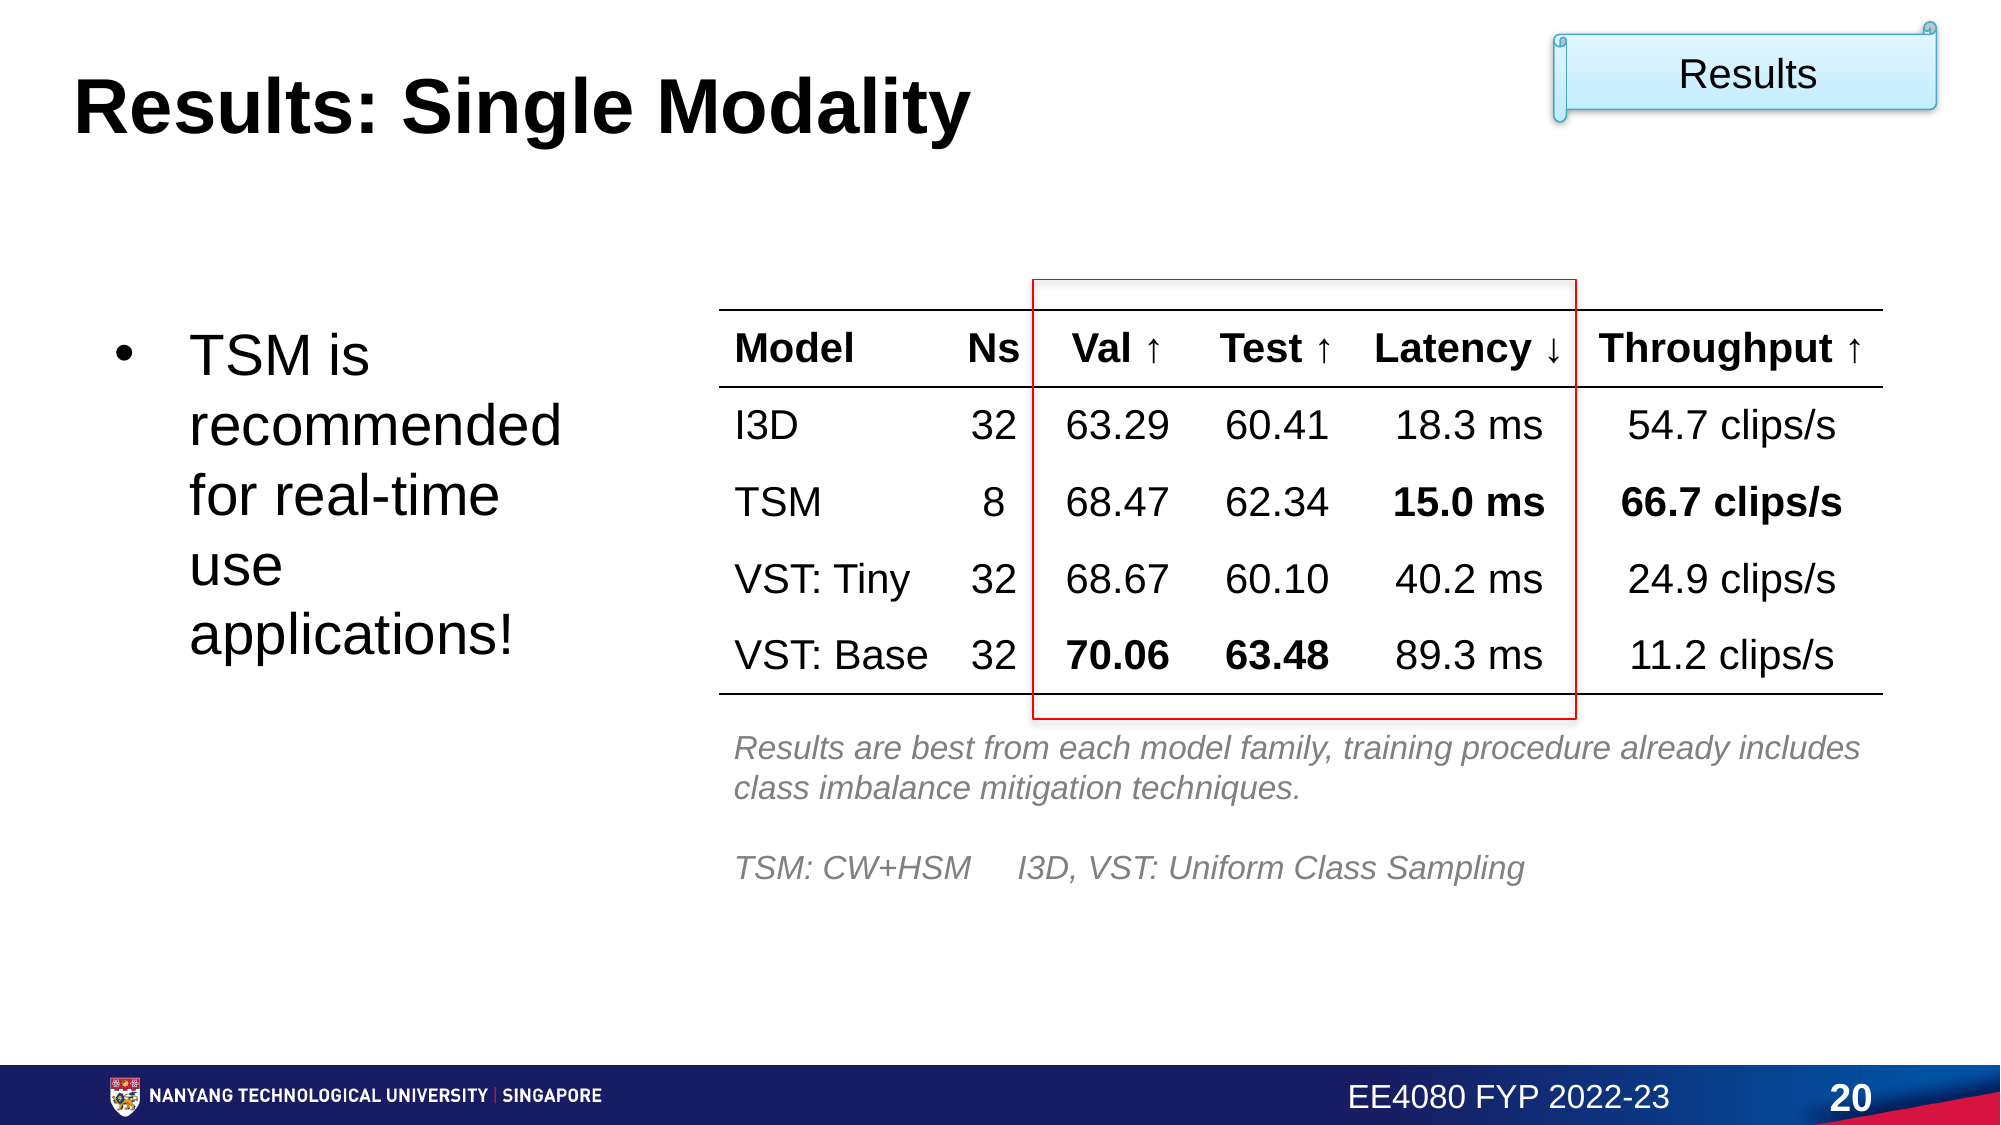

Results
# Results: Single Modality

TSM is recommended for real-time use applications!

| Model | Ns | Val ↑ | Test ↑ | Latency ↓ | Throughput ↑ |
| --- | --- | --- | --- | --- | --- |
| I3D | 32 | 63.29 | 60.41 | 18.3 ms | 54.7 clips/s |
| TSM | 8 | 68.47 | 62.34 | 15.0 ms | 66.7 clips/s |
| VST: Tiny | 32 | 68.67 | 60.10 | 40.2 ms | 24.9 clips/s |
| VST: Base | 32 | 70.06 | 63.48 | 89.3 ms | 11.2 clips/s |
Results are best from each model family, training procedure already includes class imbalance mitigation techniques.

TSM: CW+HSM     I3D, VST: Uniform Class Sampling